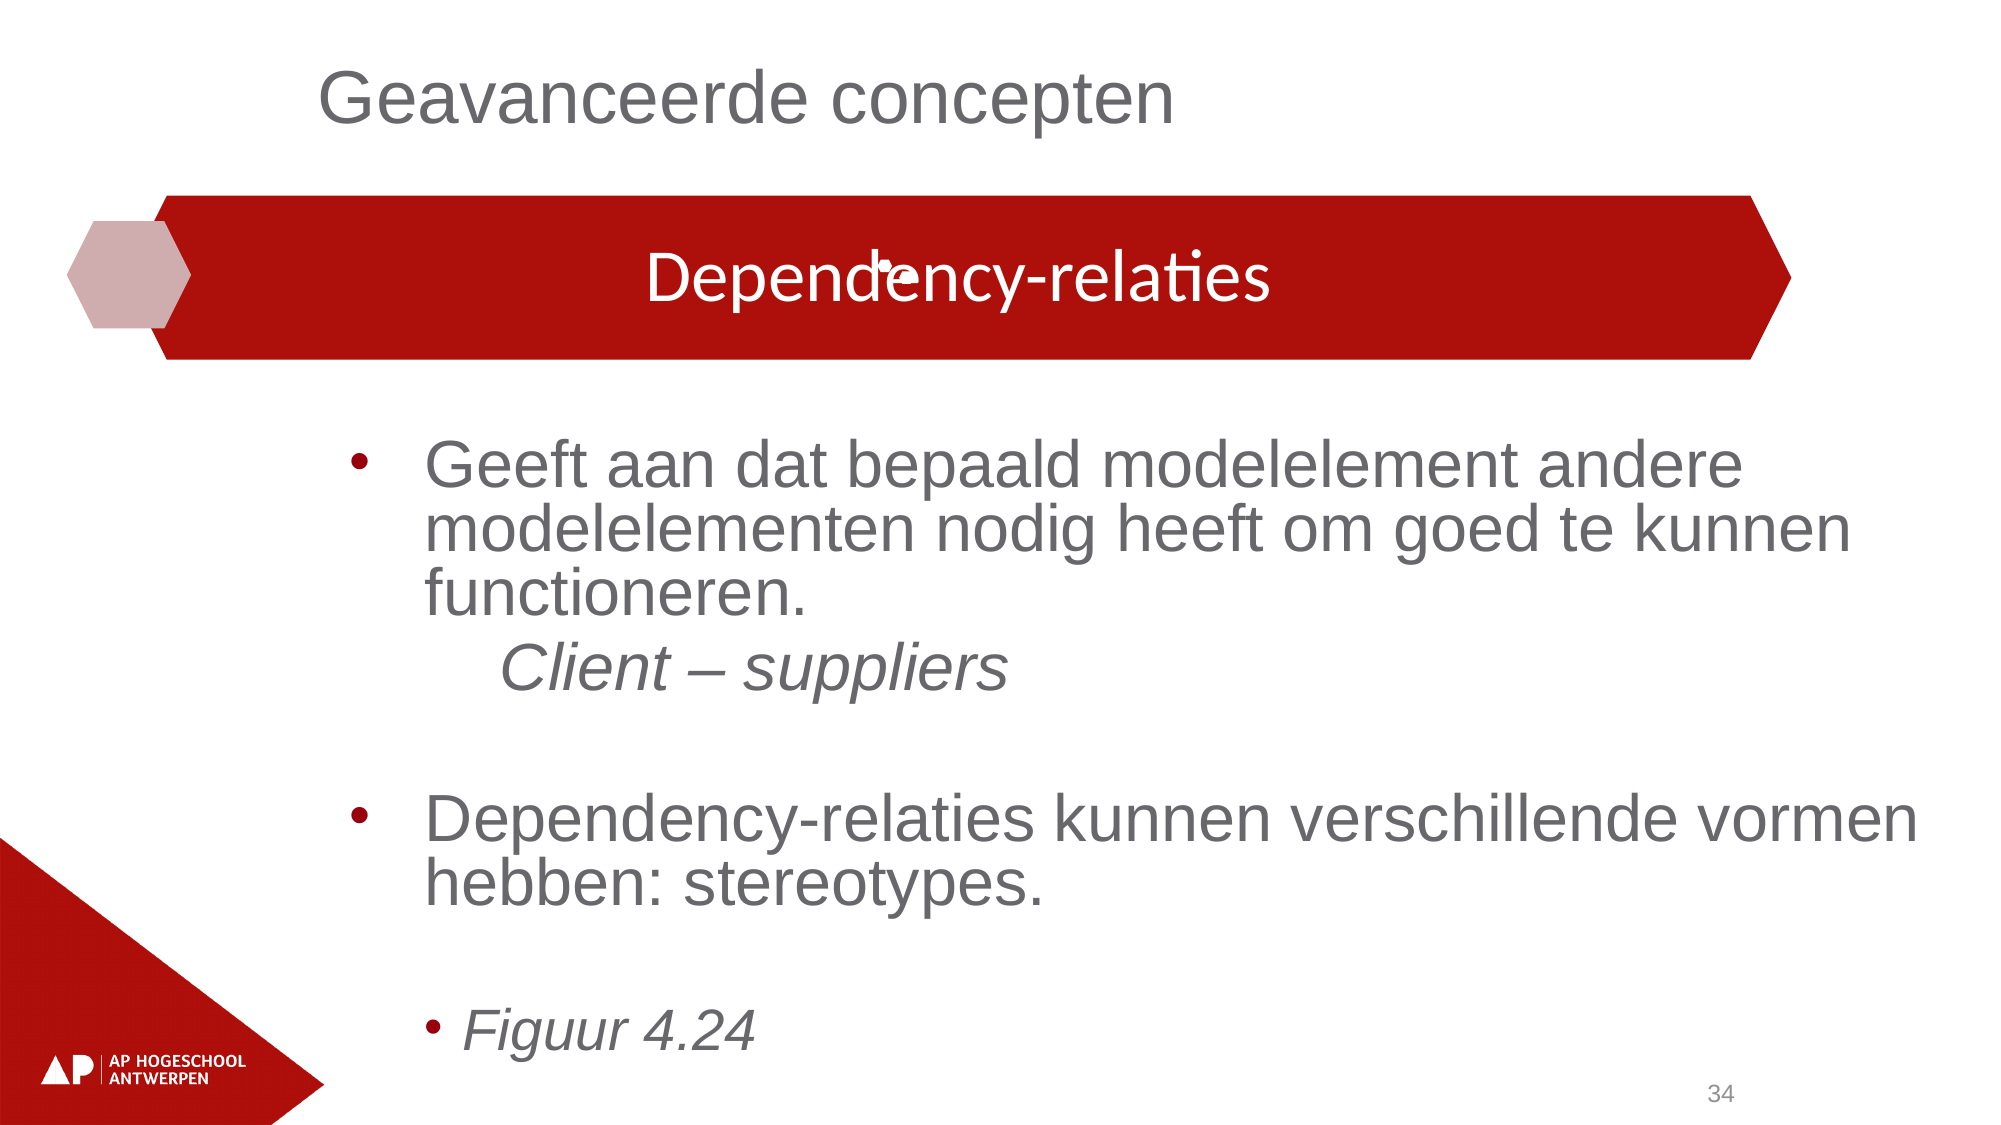

Geavanceerde concepten
Dependency-relaties

Geeft aan dat bepaald modelelement andere modelelementen nodig heeft om goed te kunnen functioneren.
    	Client – suppliers

Dependency-relaties kunnen verschillende vormen hebben: stereotypes.

Figuur 4.24

34